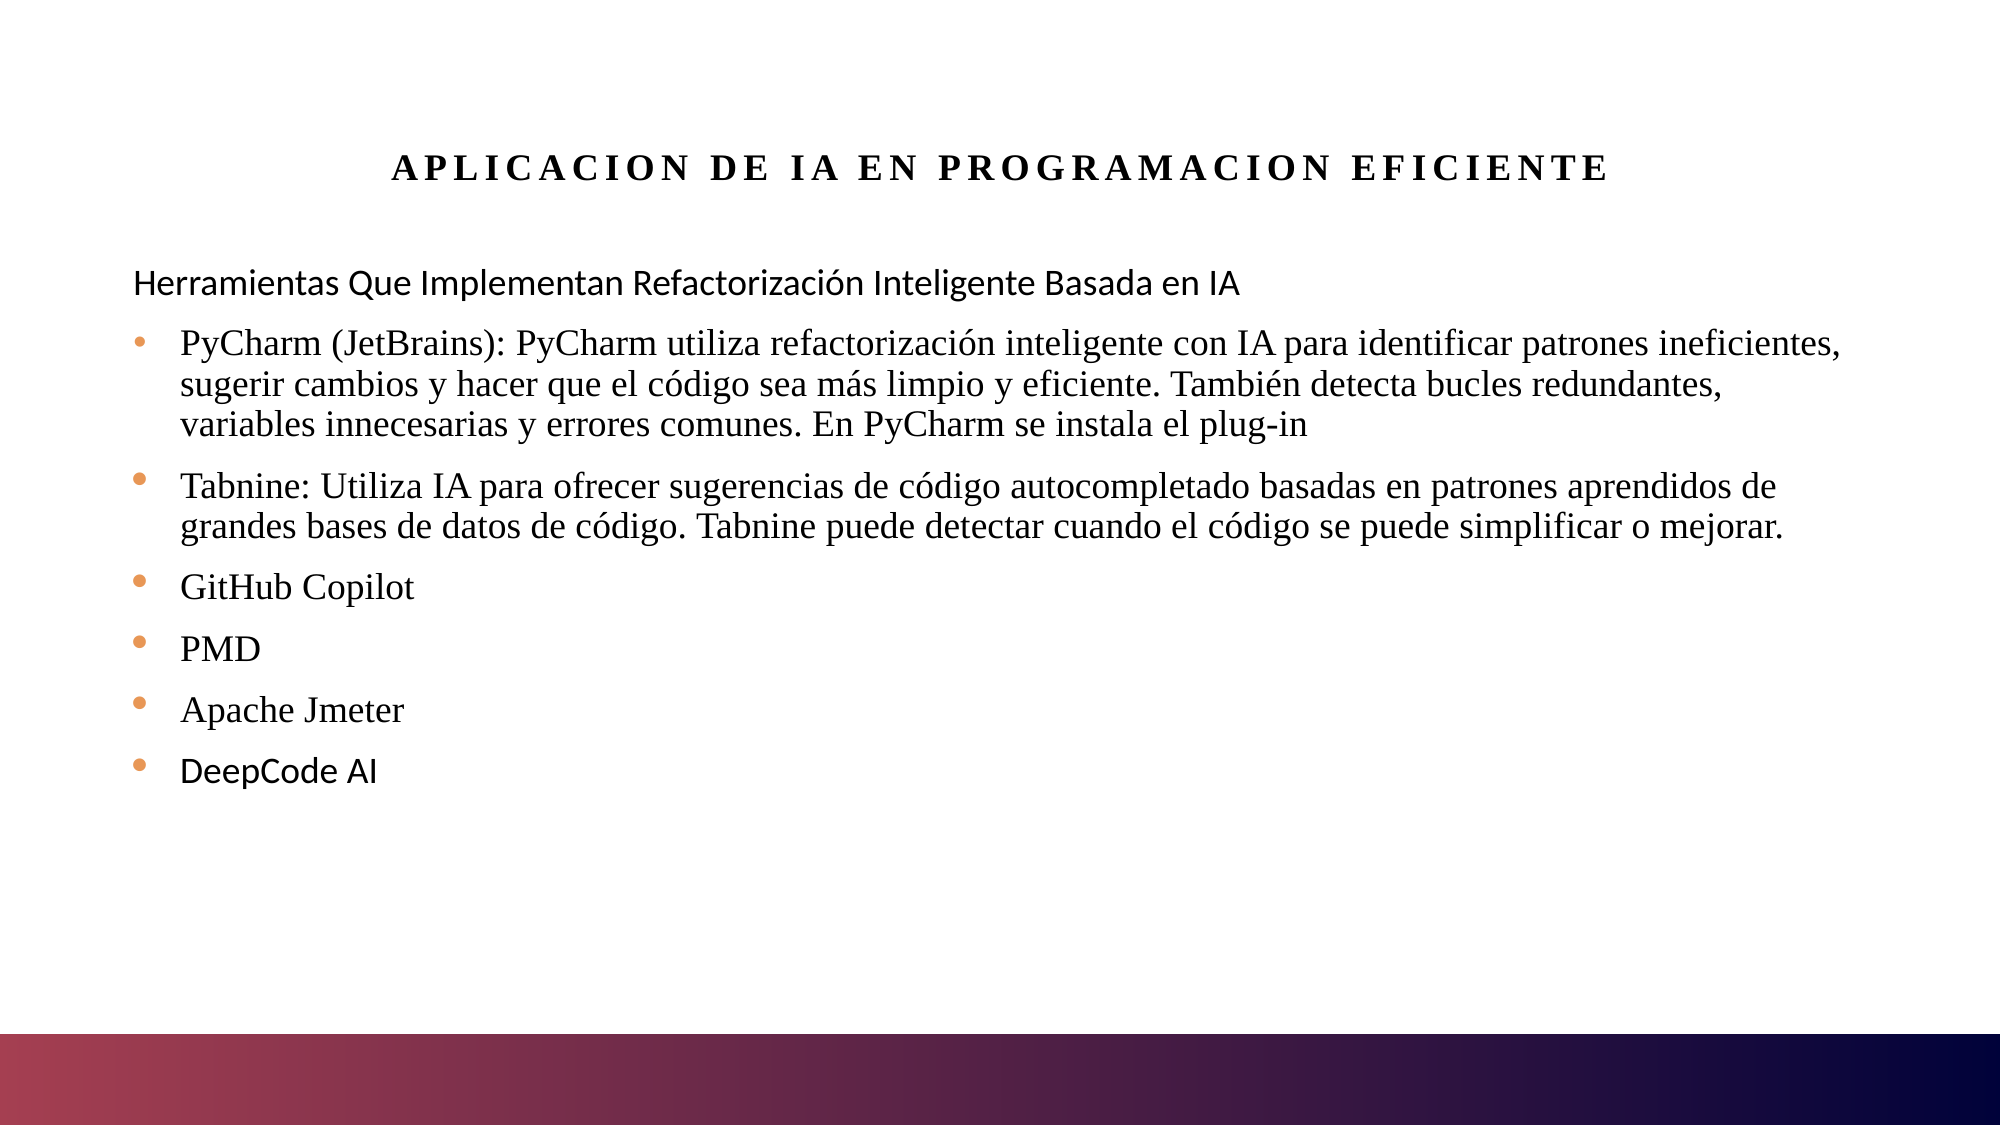

# Aplicacion de IA en programacion eficiente
Herramientas Que Implementan Refactorización Inteligente Basada en IA
PyCharm (JetBrains): PyCharm utiliza refactorización inteligente con IA para identificar patrones ineficientes, sugerir cambios y hacer que el código sea más limpio y eficiente. También detecta bucles redundantes, variables innecesarias y errores comunes. En PyCharm se instala el plug-in
Tabnine: Utiliza IA para ofrecer sugerencias de código autocompletado basadas en patrones aprendidos de grandes bases de datos de código. Tabnine puede detectar cuando el código se puede simplificar o mejorar.
GitHub Copilot
PMD
Apache Jmeter
DeepCode AI